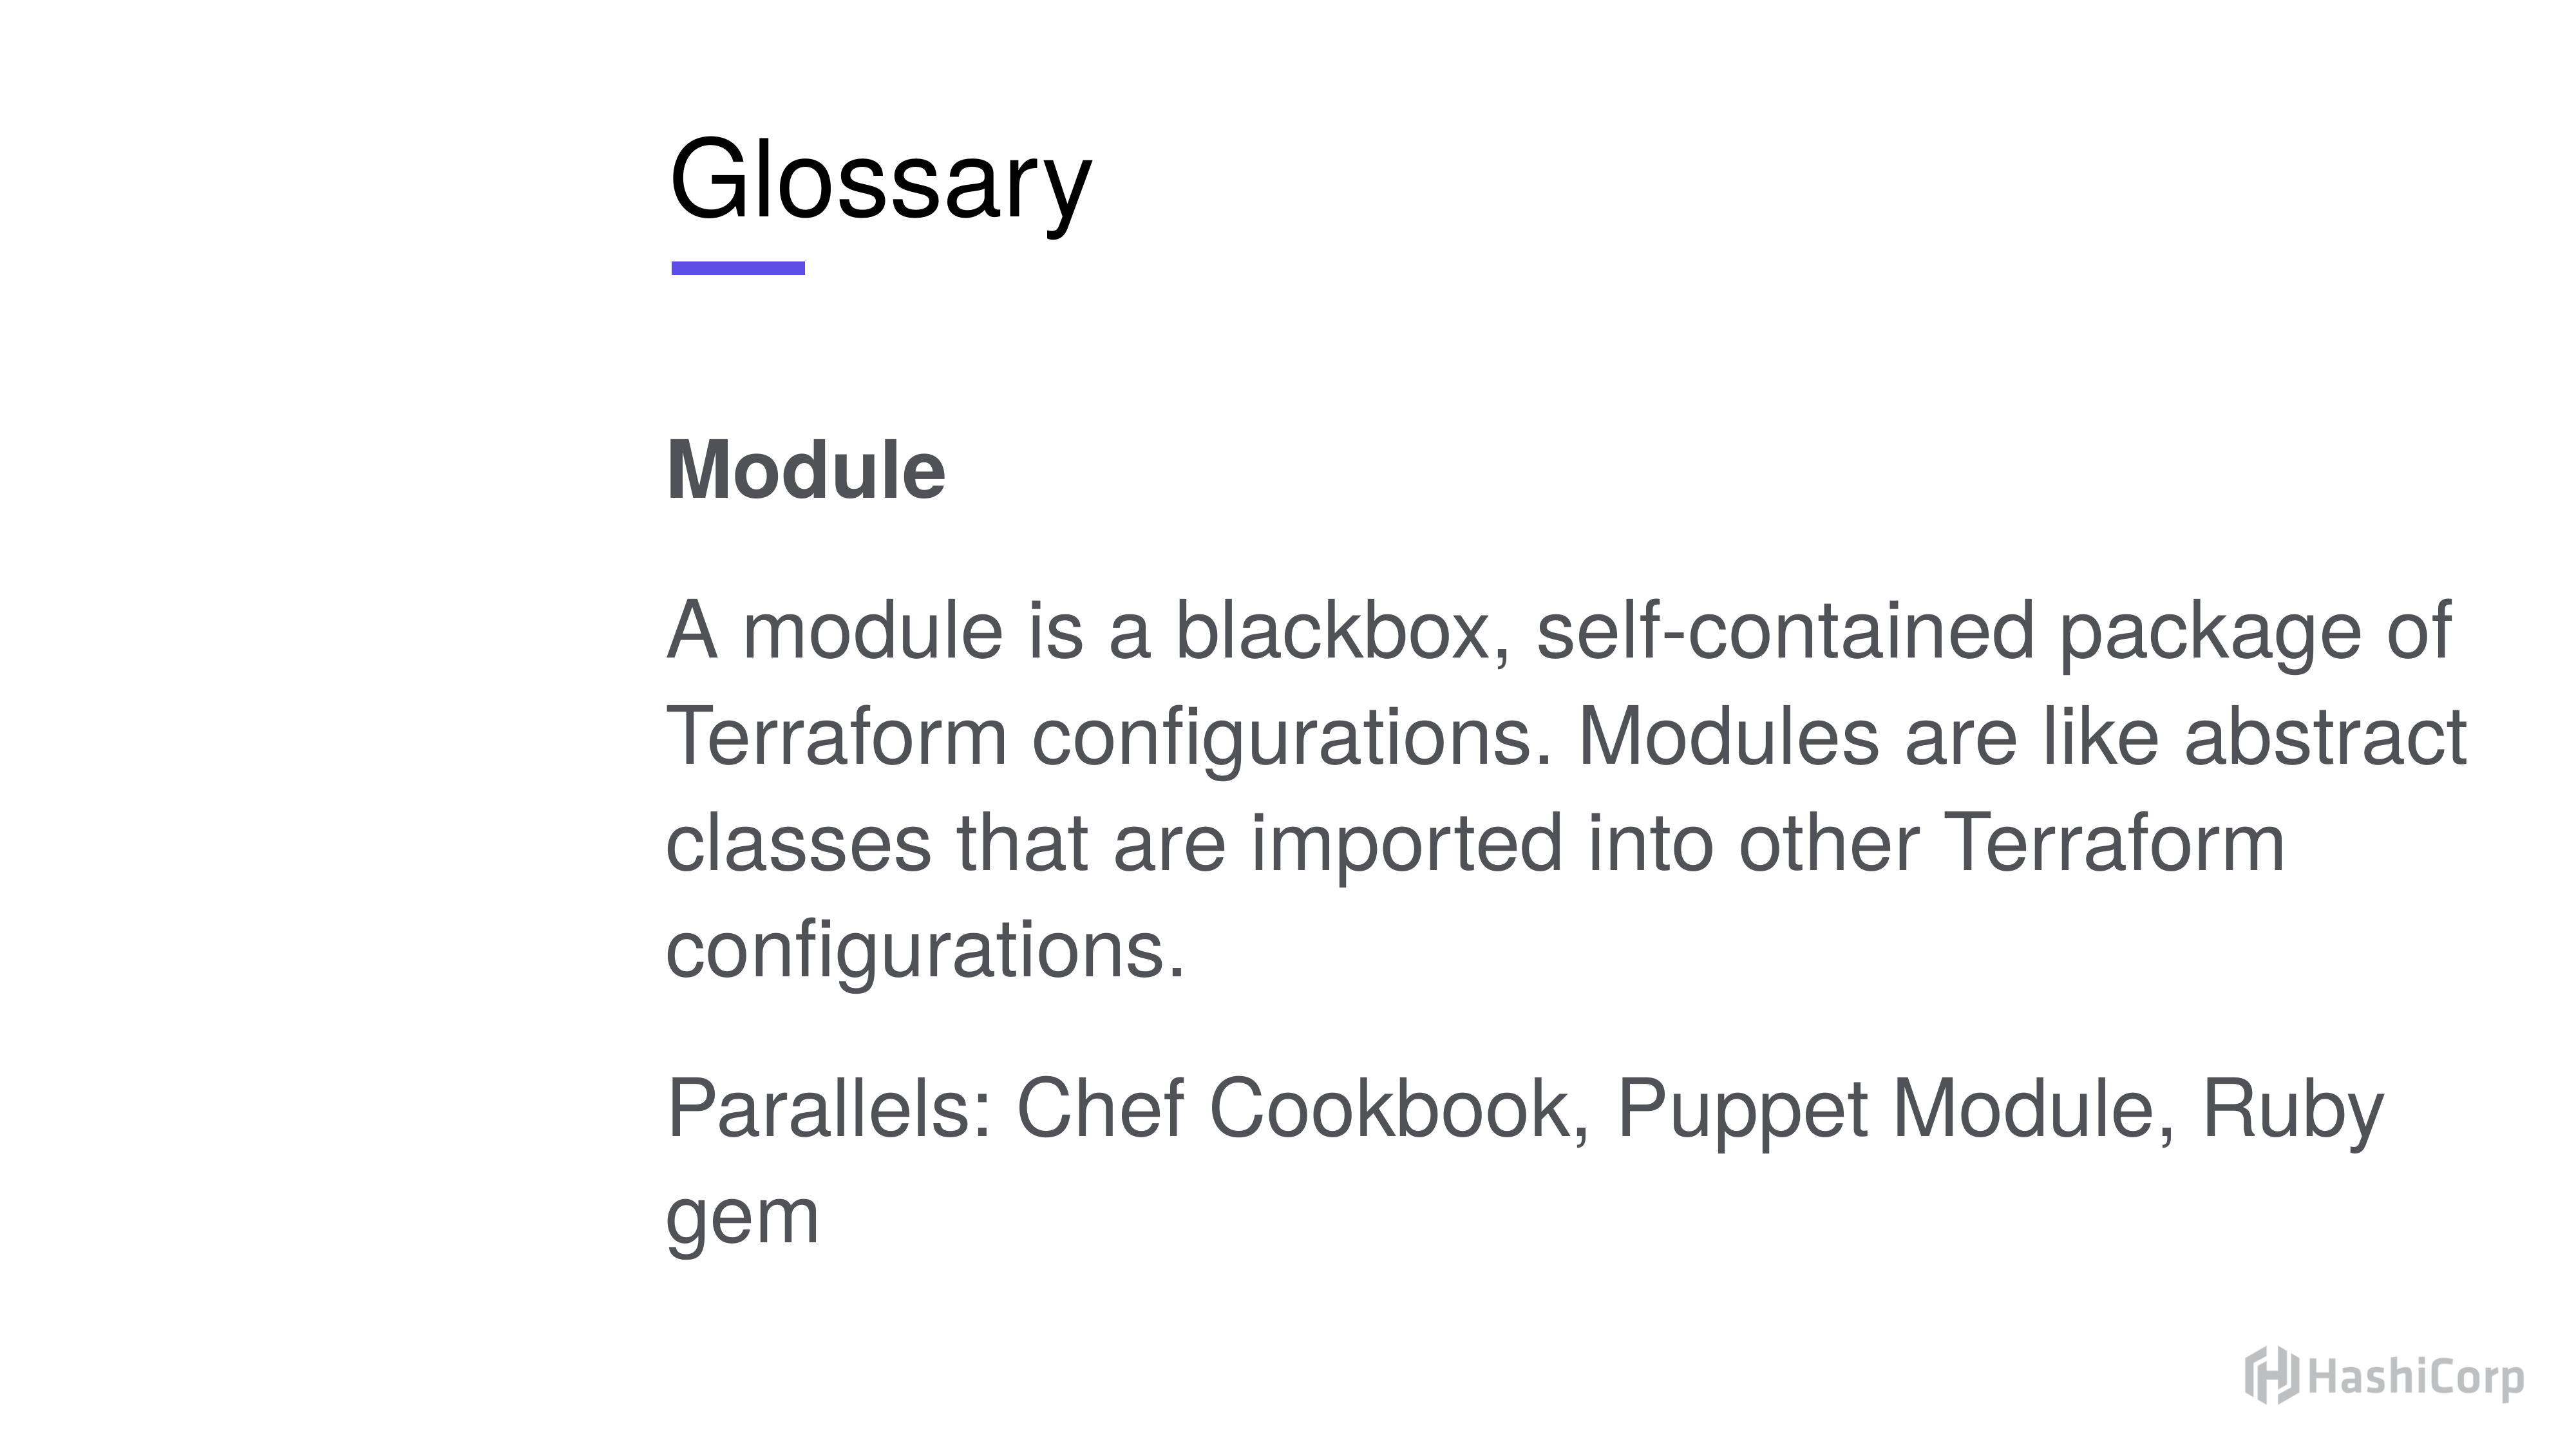

# Glossary
Module
A module is a blackbox, self-contained package of Terraform configurations. Modules are like abstract classes that are imported into other Terraform configurations.
Parallels: Chef Cookbook, Puppet Module, Ruby gem
352